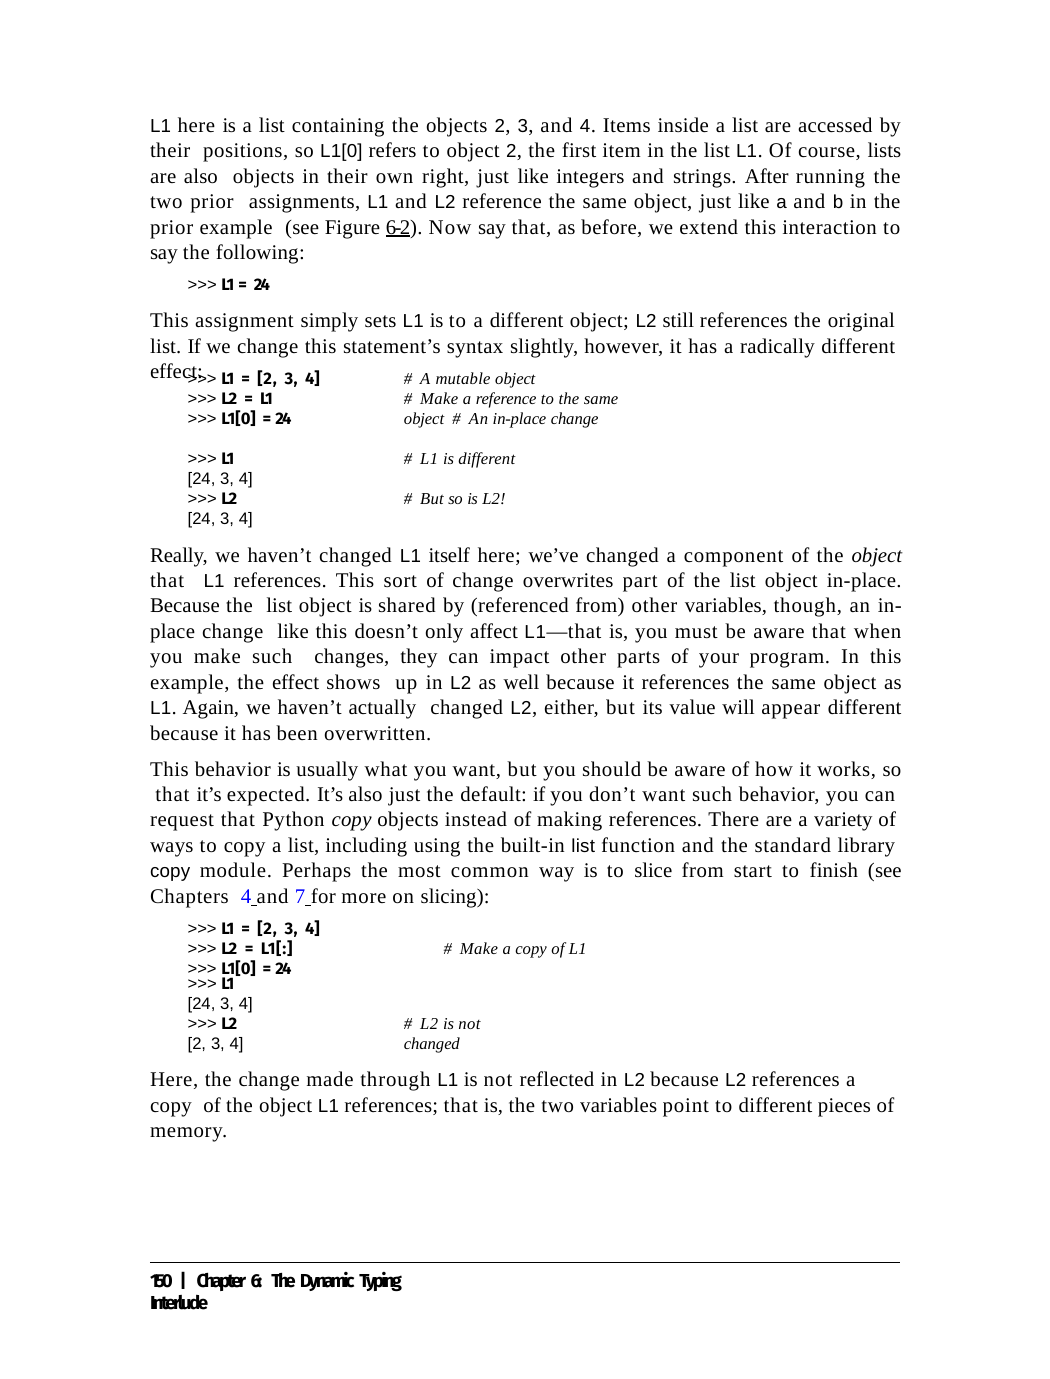

L1 here is a list containing the objects 2, 3, and 4. Items inside a list are accessed by their  positions, so L1[0] refers to object 2, the first item in the list L1. Of course, lists are also  objects in their own right, just like integers and strings. After running the two prior  assignments, L1 and L2 reference the same object, just like a and b in the prior example  (see Figure 6-2). Now say that, as before, we extend this interaction to say the following:
>>> L1 = 24
This assignment simply sets L1 is to a different object; L2 still references the original  list. If we change this statement’s syntax slightly, however, it has a radically different  effect:
>>> L1 = [2, 3, 4]
>>> L2 = L1
>>> L1[0] = 24
# A mutable object
# Make a reference to the same object  # An in-place change
>>> L1
[24, 3, 4]
>>> L2
[24, 3, 4]
# L1 is different
# But so is L2!
Really, we haven’t changed L1 itself here; we’ve changed a component of the object that  L1 references. This sort of change overwrites part of the list object in-place. Because the  list object is shared by (referenced from) other variables, though, an in-place change  like this doesn’t only affect L1—that is, you must be aware that when you make such  changes, they can impact other parts of your program. In this example, the effect shows  up in L2 as well because it references the same object as L1. Again, we haven’t actually  changed L2, either, but its value will appear different because it has been overwritten.
This behavior is usually what you want, but you should be aware of how it works, so  that it’s expected. It’s also just the default: if you don’t want such behavior, you can  request that Python copy objects instead of making references. There are a variety of  ways to copy a list, including using the built-in list function and the standard library  copy module. Perhaps the most common way is to slice from start to finish (see Chapters  4 and 7 for more on slicing):
>>> L1 = [2, 3, 4]
>>> L2 = L1[:]	# Make a copy of L1
>>> L1[0] = 24
>>> L1
[24, 3, 4]
>>> L2
[2, 3, 4]
# L2 is not changed
Here, the change made through L1 is not reflected in L2 because L2 references a copy  of the object L1 references; that is, the two variables point to different pieces of memory.

150  |  Chapter 6:  The Dynamic Typing Interlude